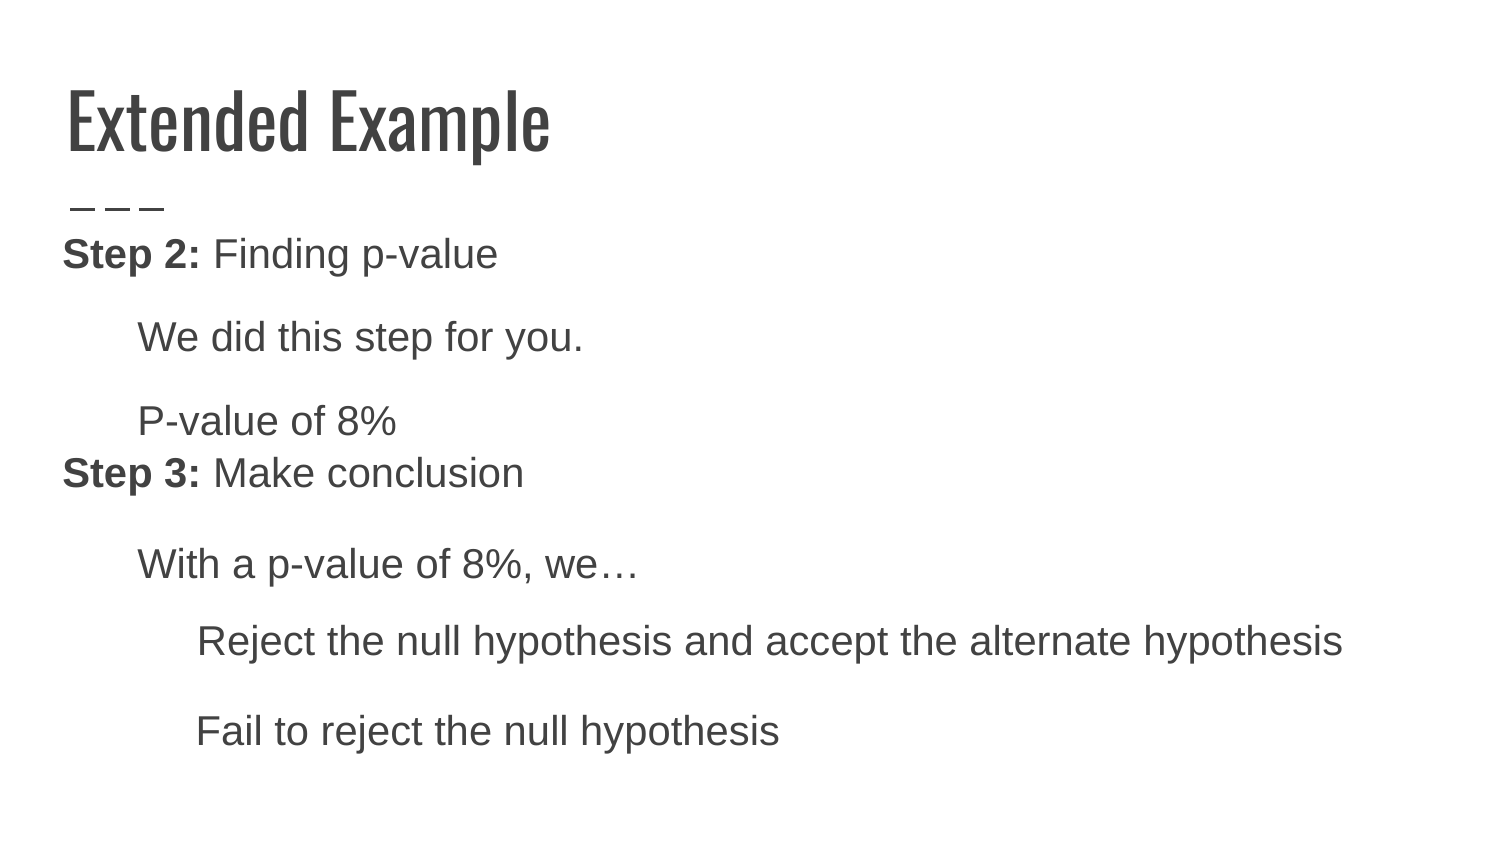

# Extended Example
Step 2: Finding p-value
We did this step for you.
P-value of 8%

Step 3: Make conclusion
With a p-value of 8%, we…

Reject the null hypothesis and accept the alternate hypothesis
Fail to reject the null hypothesis